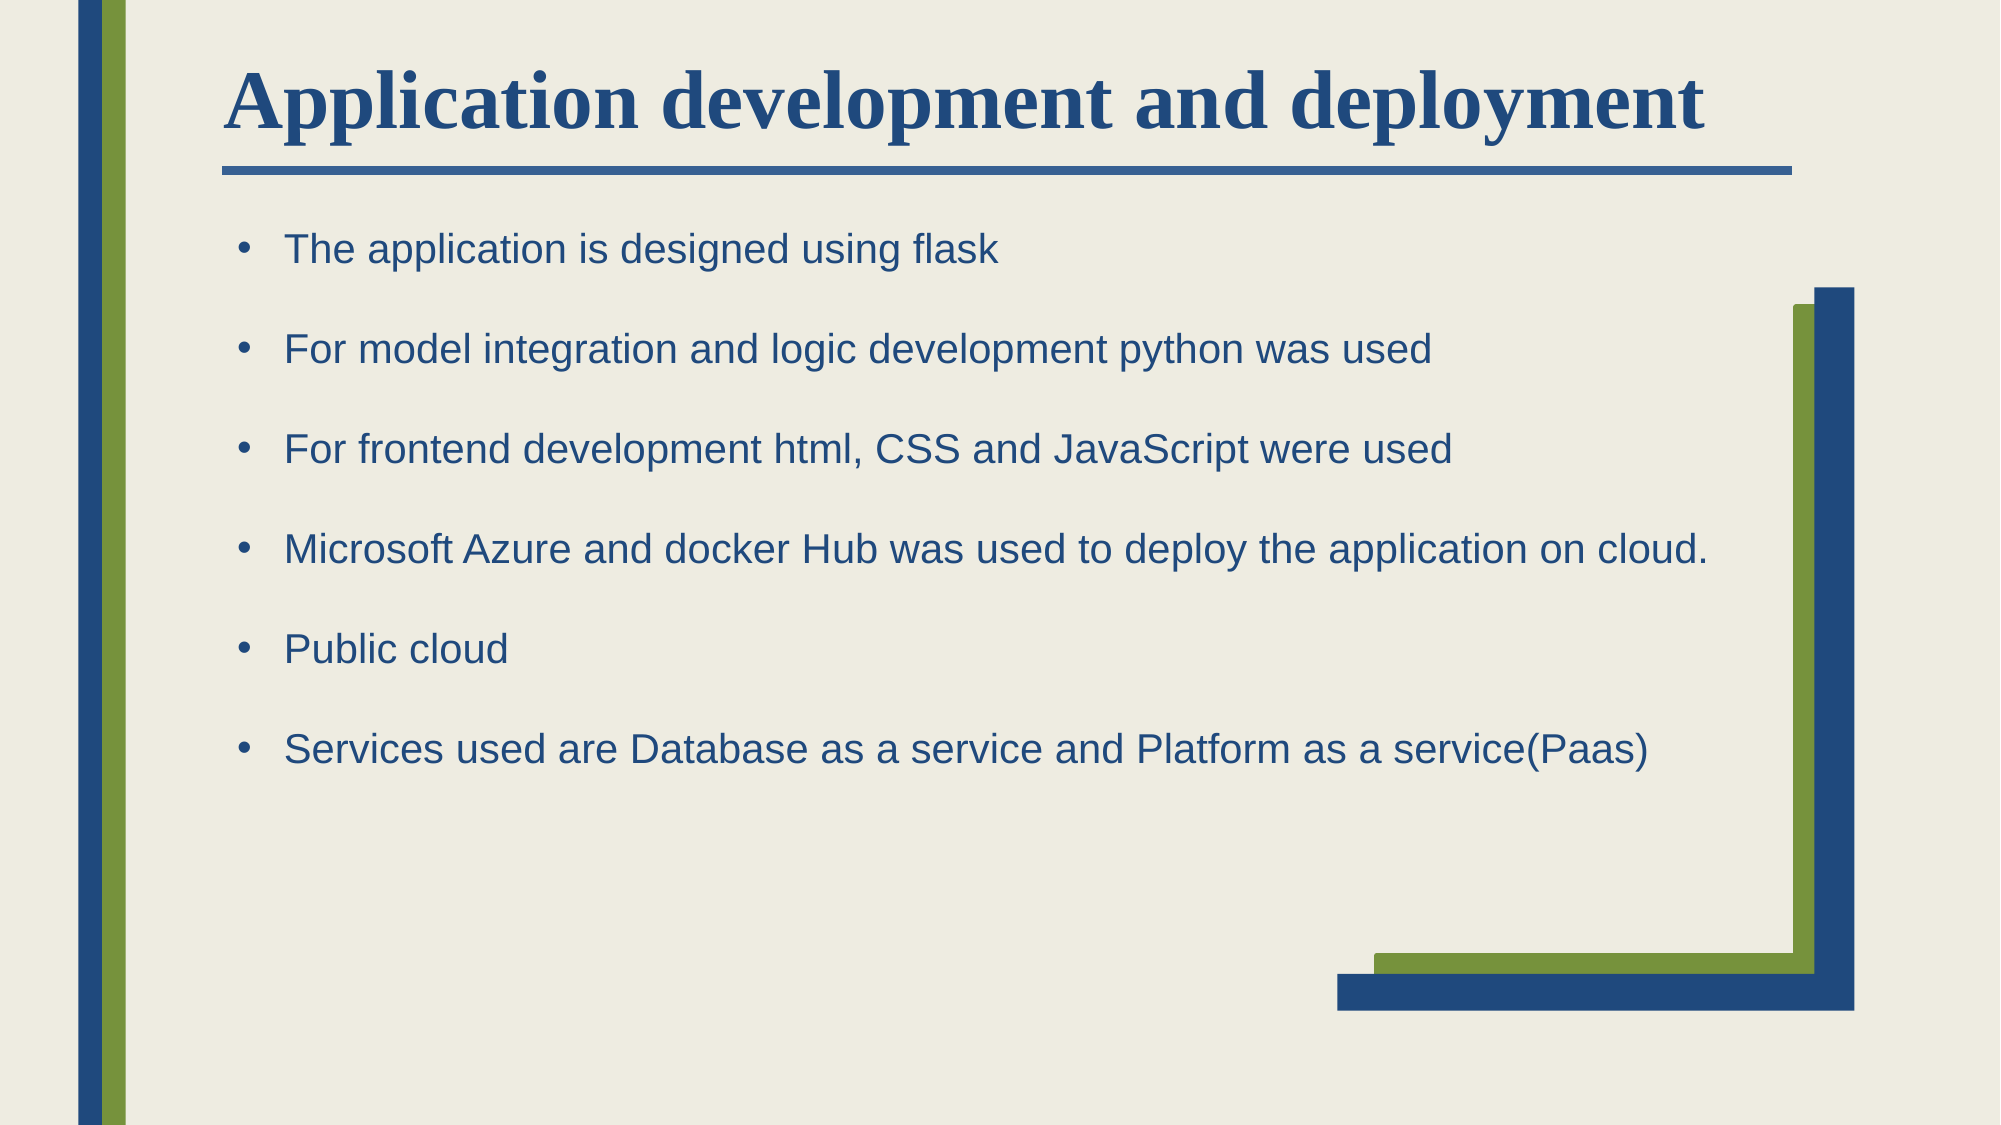

# Application development and deployment
The application is designed using flask

For model integration and logic development python was used

For frontend development html, CSS and JavaScript were used

Microsoft Azure and docker Hub was used to deploy the application on cloud.

Public cloud

Services used are Database as a service and Platform as a service(Paas)